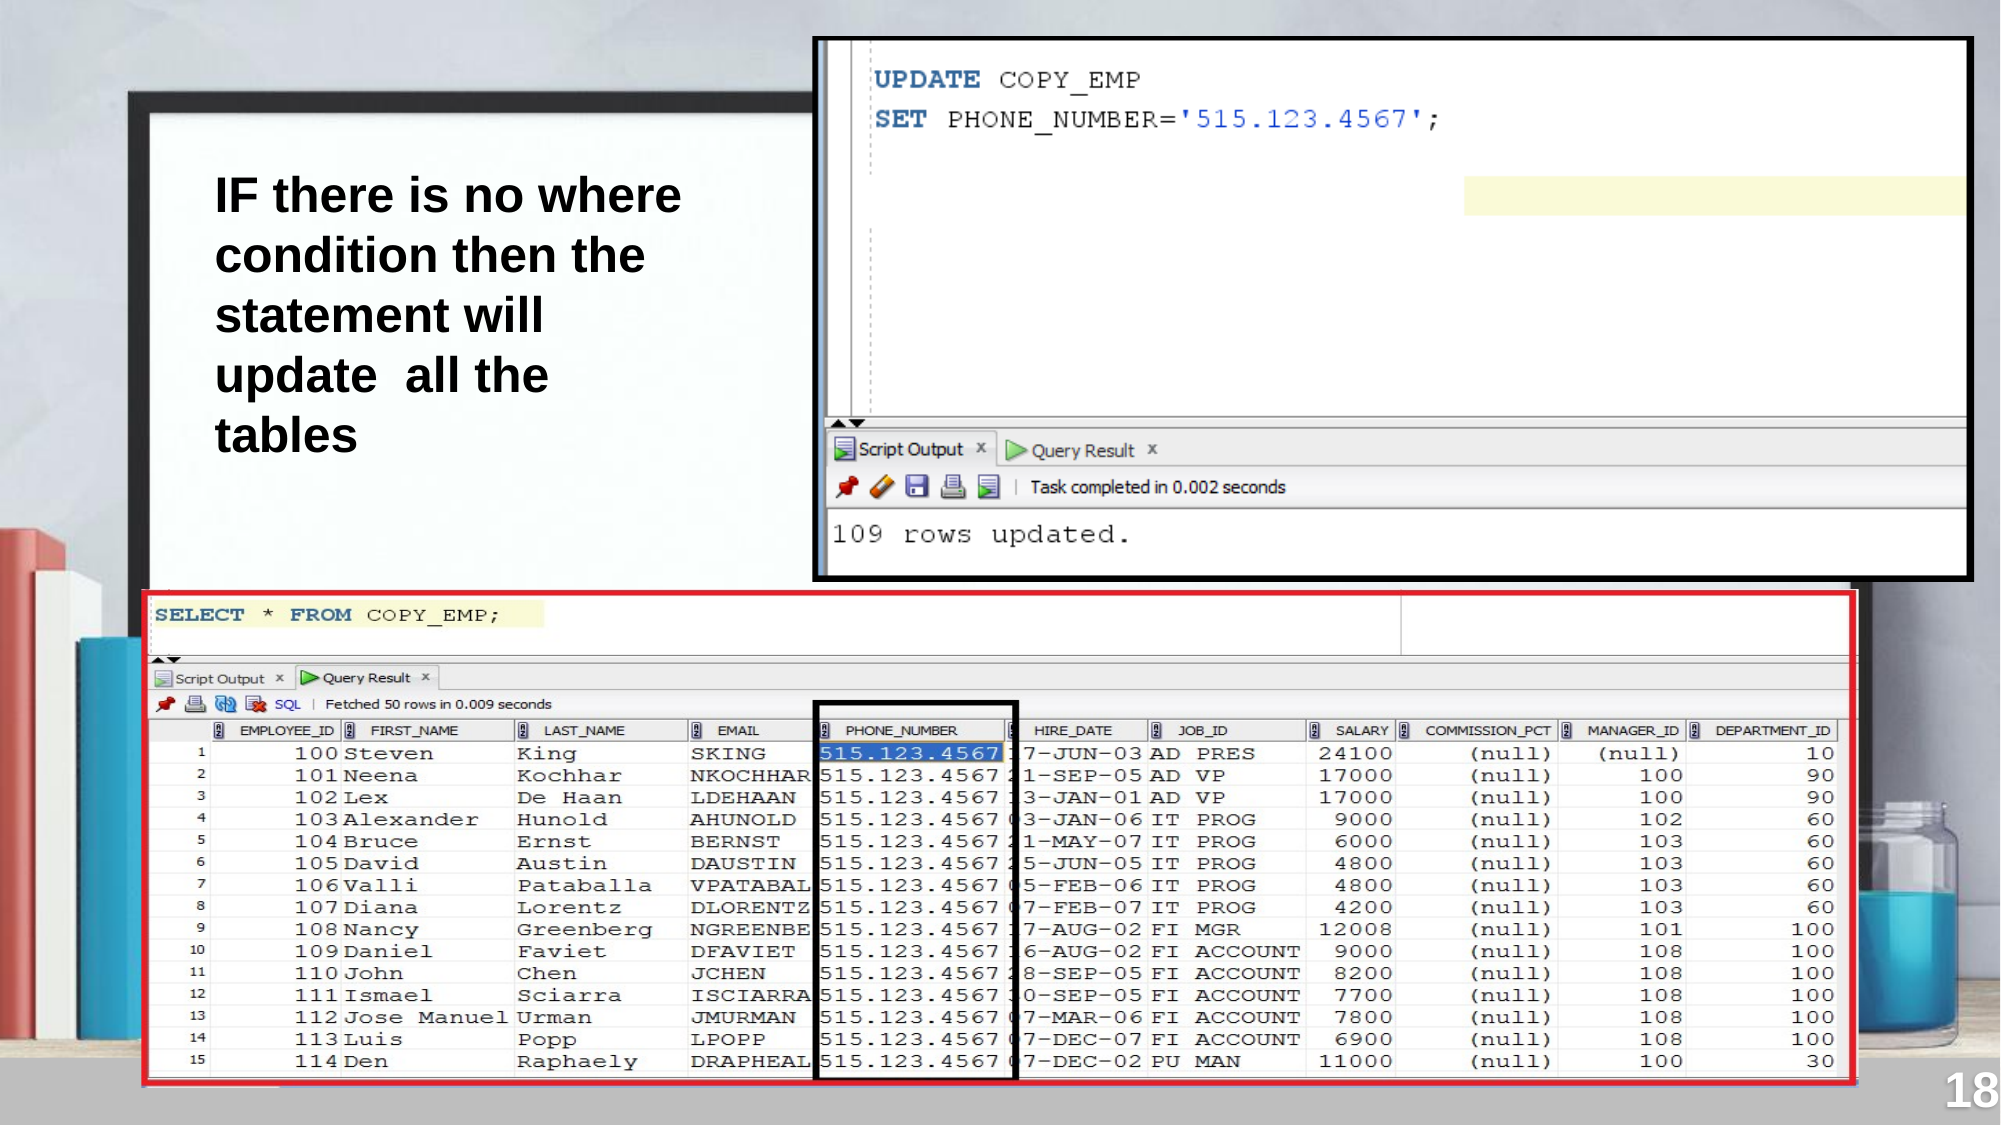

IF there is no where condition then the statement will update  all the tables

18